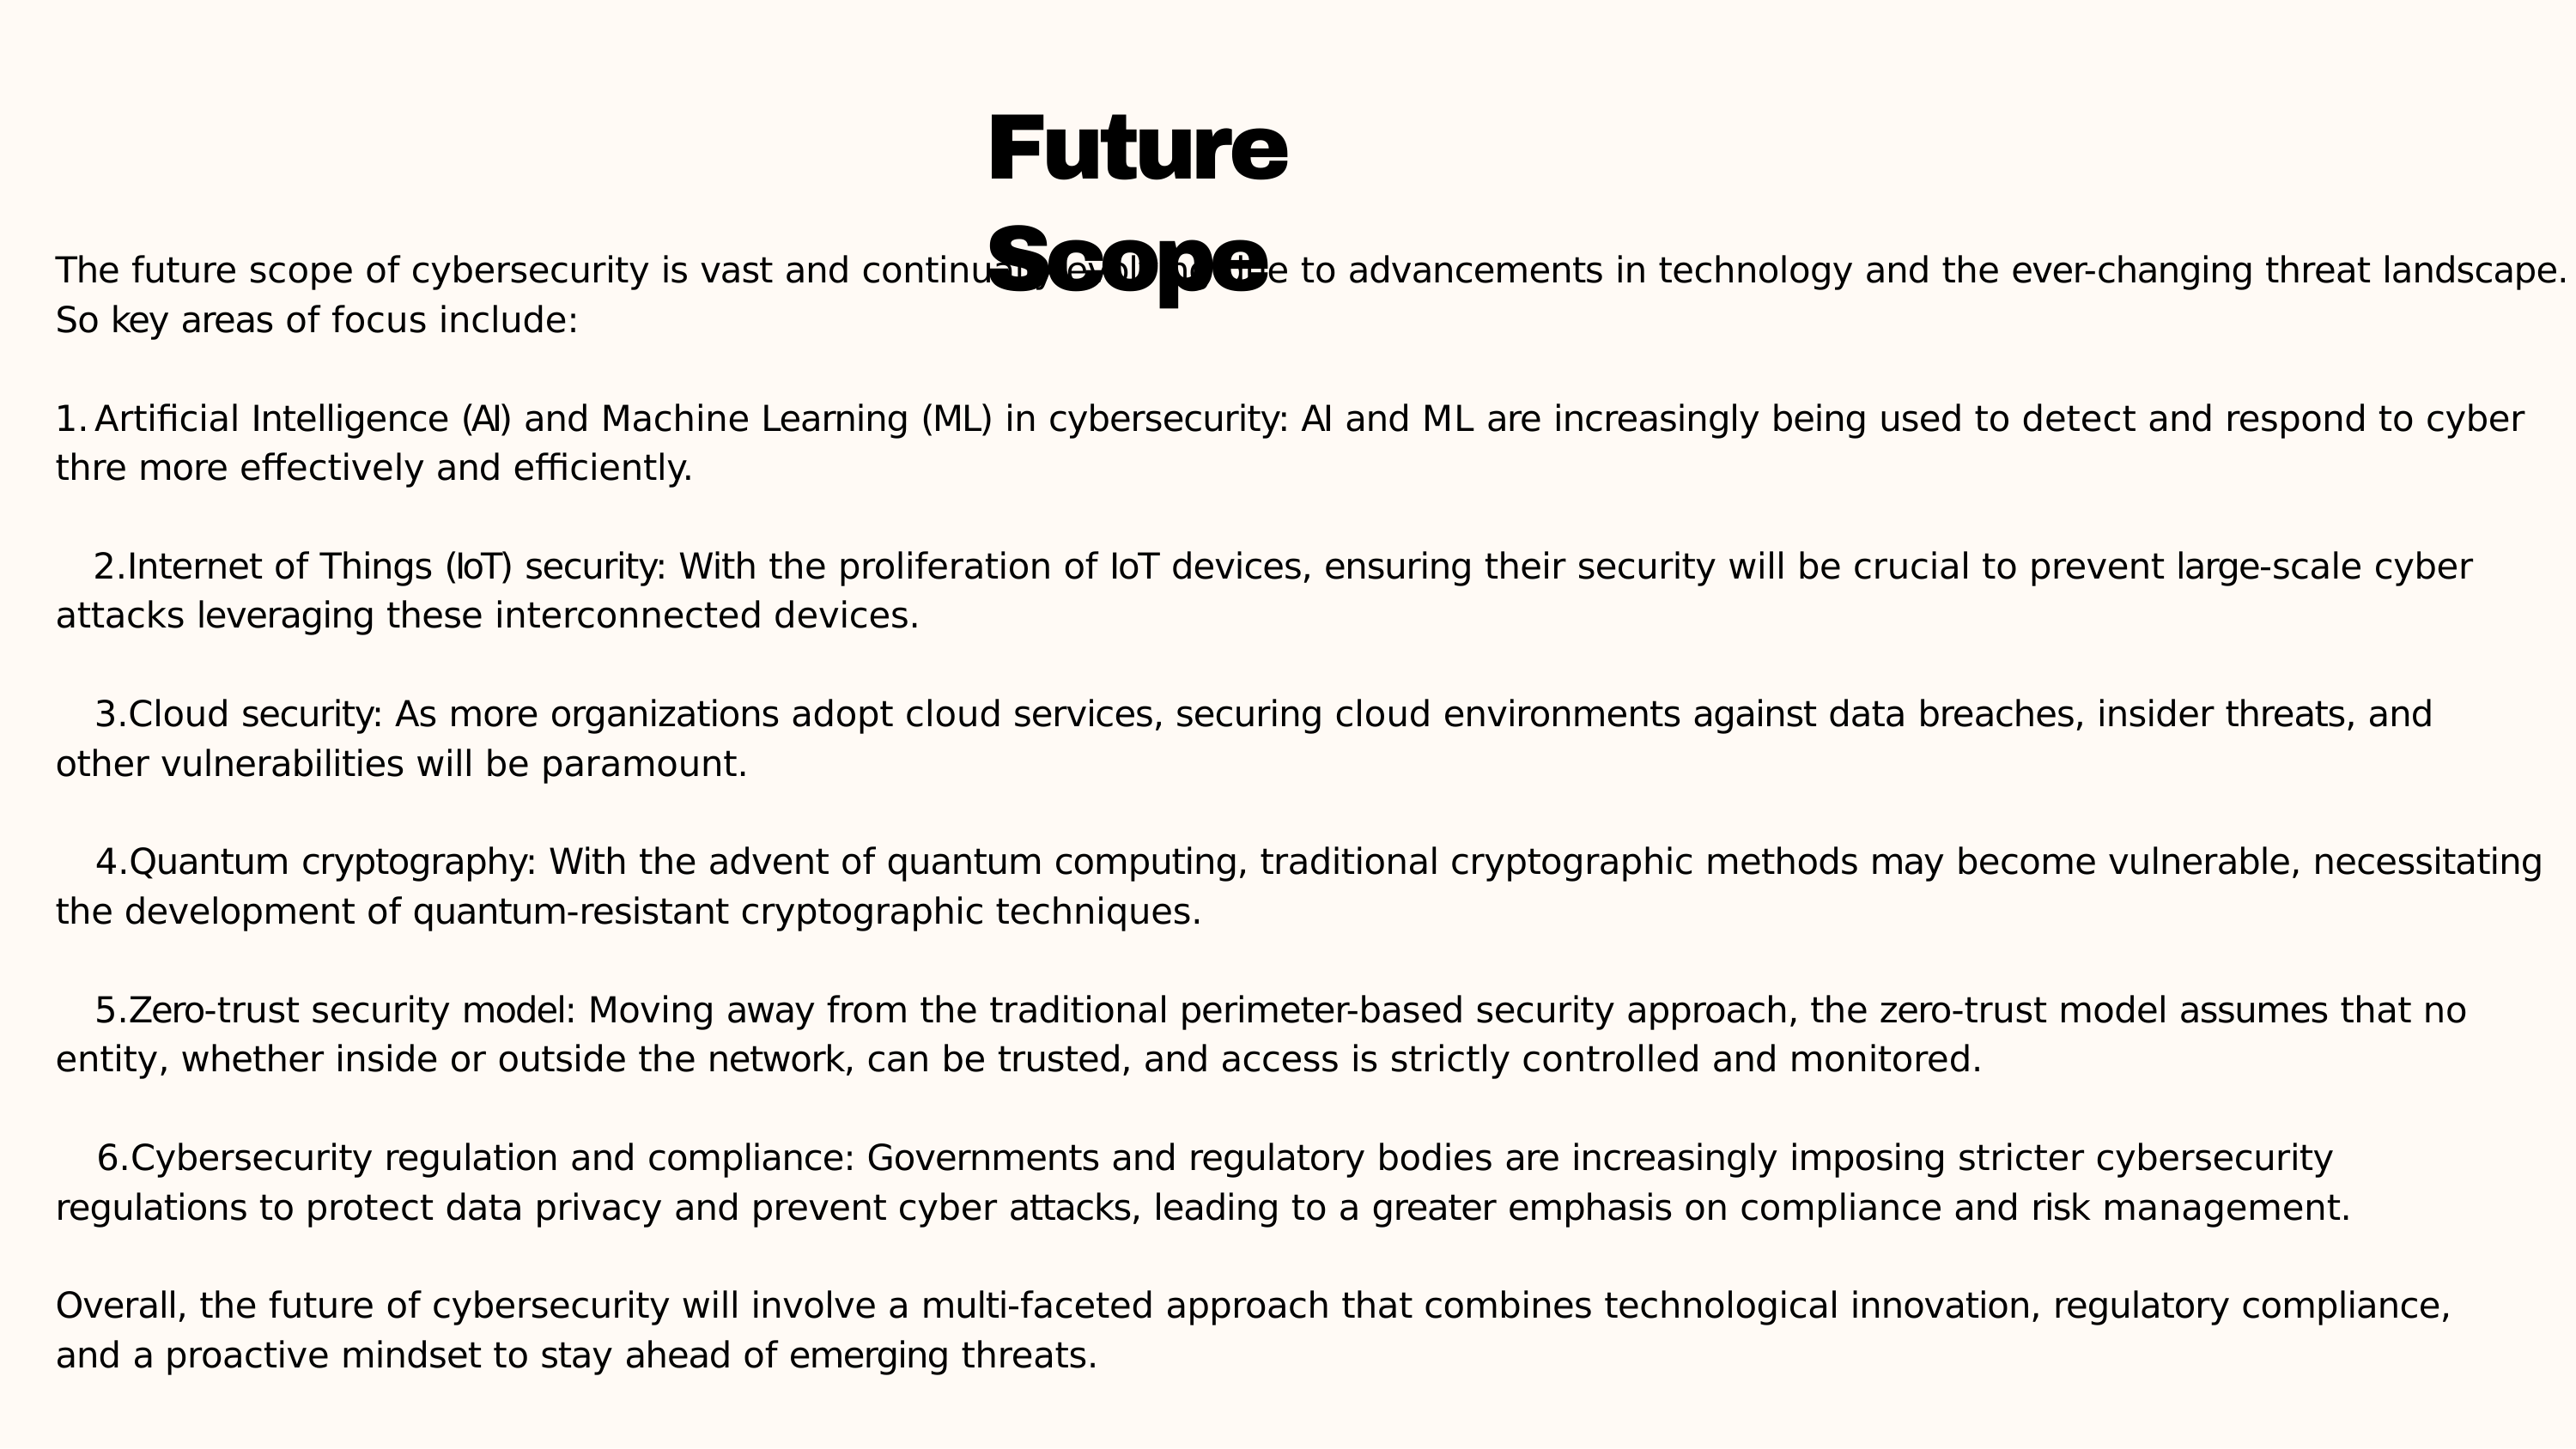

# Future Scope
The future scope of cybersecurity is vast and continually evolving due to advancements in technology and the ever-changing threat landscape. So key areas of focus include:

	Artificial Intelligence (AI) and Machine Learning (ML) in cybersecurity: AI and ML are increasingly being used to detect and respond to cyber thre more effectively and efficiently.

Internet of Things (IoT) security: With the proliferation of IoT devices, ensuring their security will be crucial to prevent large-scale cyber attacks leveraging these interconnected devices.

Cloud security: As more organizations adopt cloud services, securing cloud environments against data breaches, insider threats, and other vulnerabilities will be paramount.

Quantum cryptography: With the advent of quantum computing, traditional cryptographic methods may become vulnerable, necessitating the development of quantum-resistant cryptographic techniques.

Zero-trust security model: Moving away from the traditional perimeter-based security approach, the zero-trust model assumes that no entity, whether inside or outside the network, can be trusted, and access is strictly controlled and monitored.

Cybersecurity regulation and compliance: Governments and regulatory bodies are increasingly imposing stricter cybersecurity regulations to protect data privacy and prevent cyber attacks, leading to a greater emphasis on compliance and risk management.

Overall, the future of cybersecurity will involve a multi-faceted approach that combines technological innovation, regulatory compliance, and a proactive mindset to stay ahead of emerging threats.